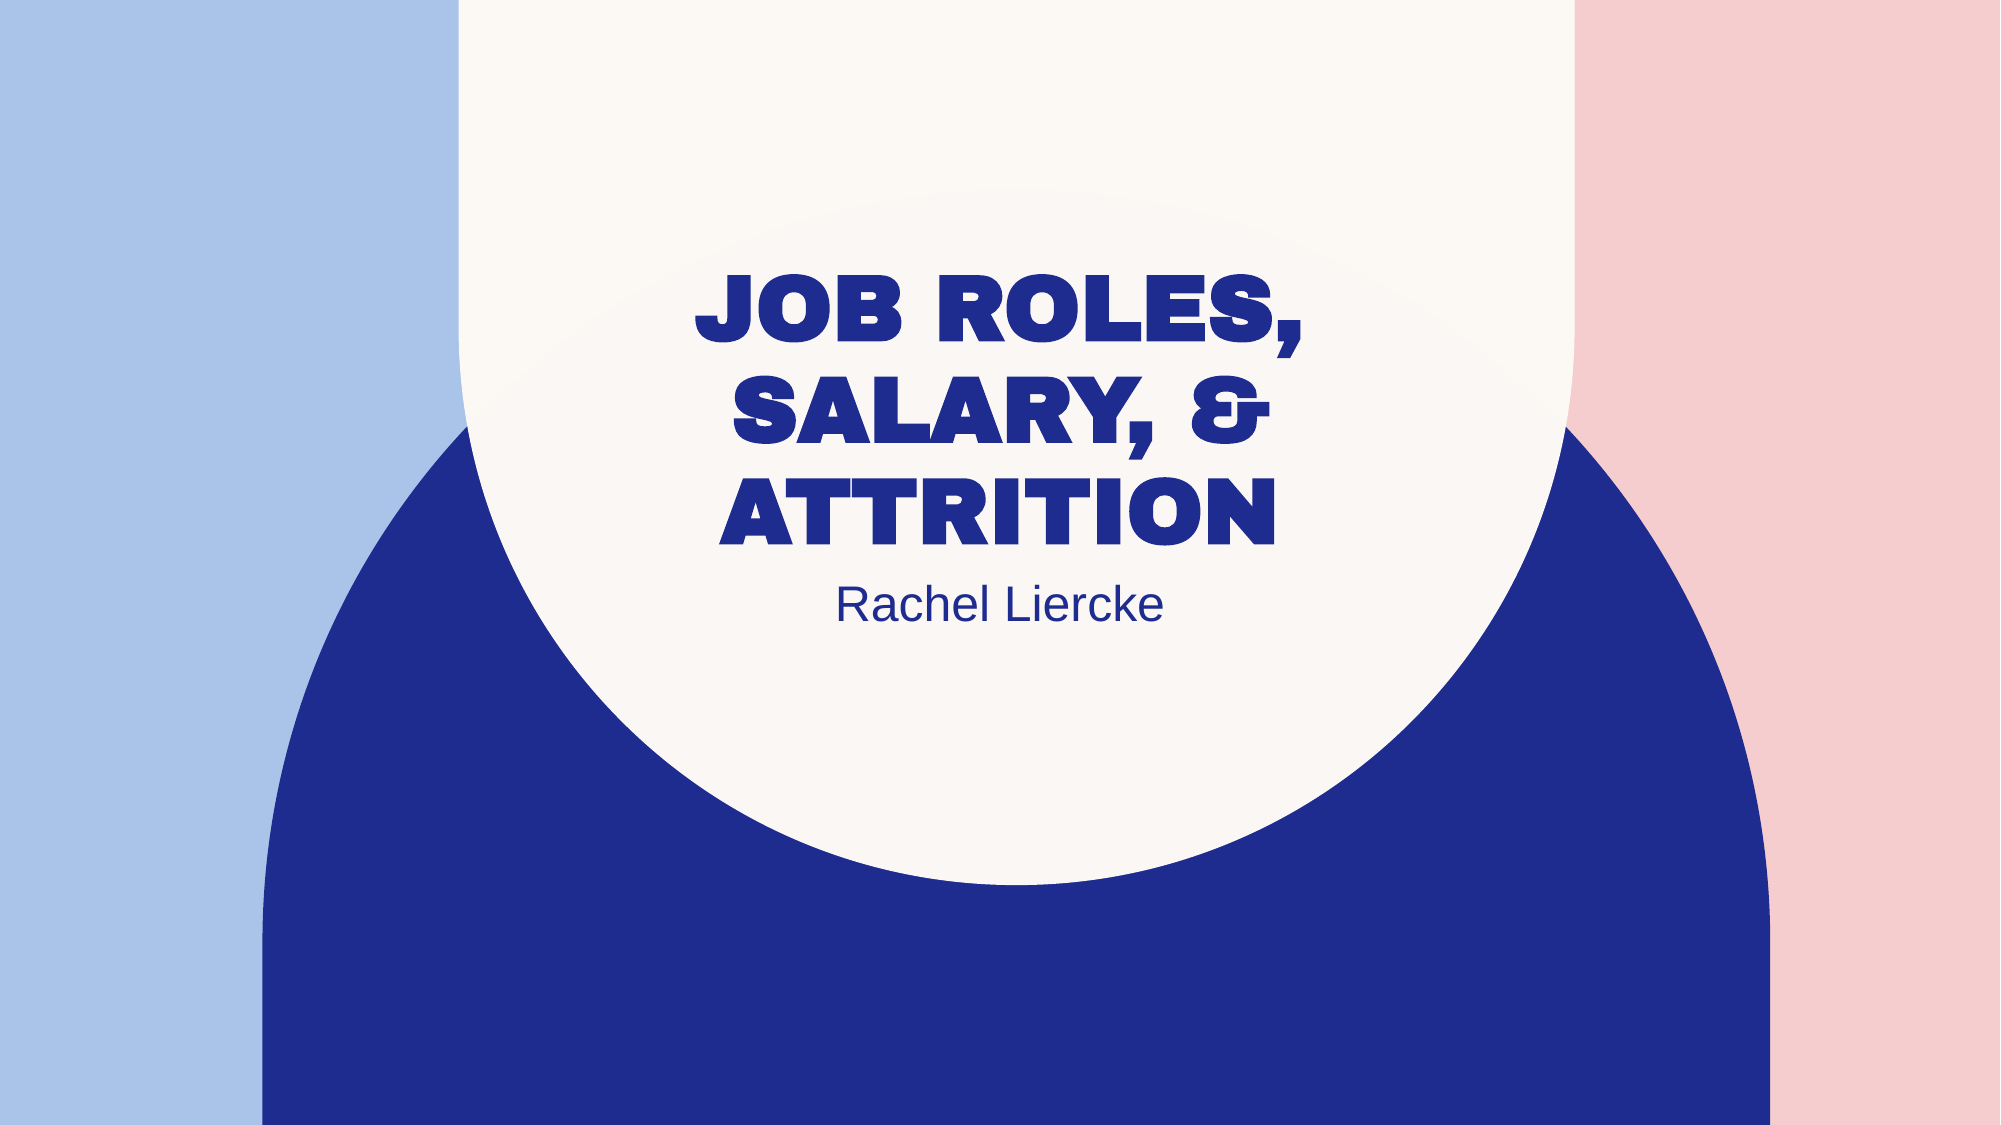

# Job Roles, Salary, & Attrition
Rachel Liercke